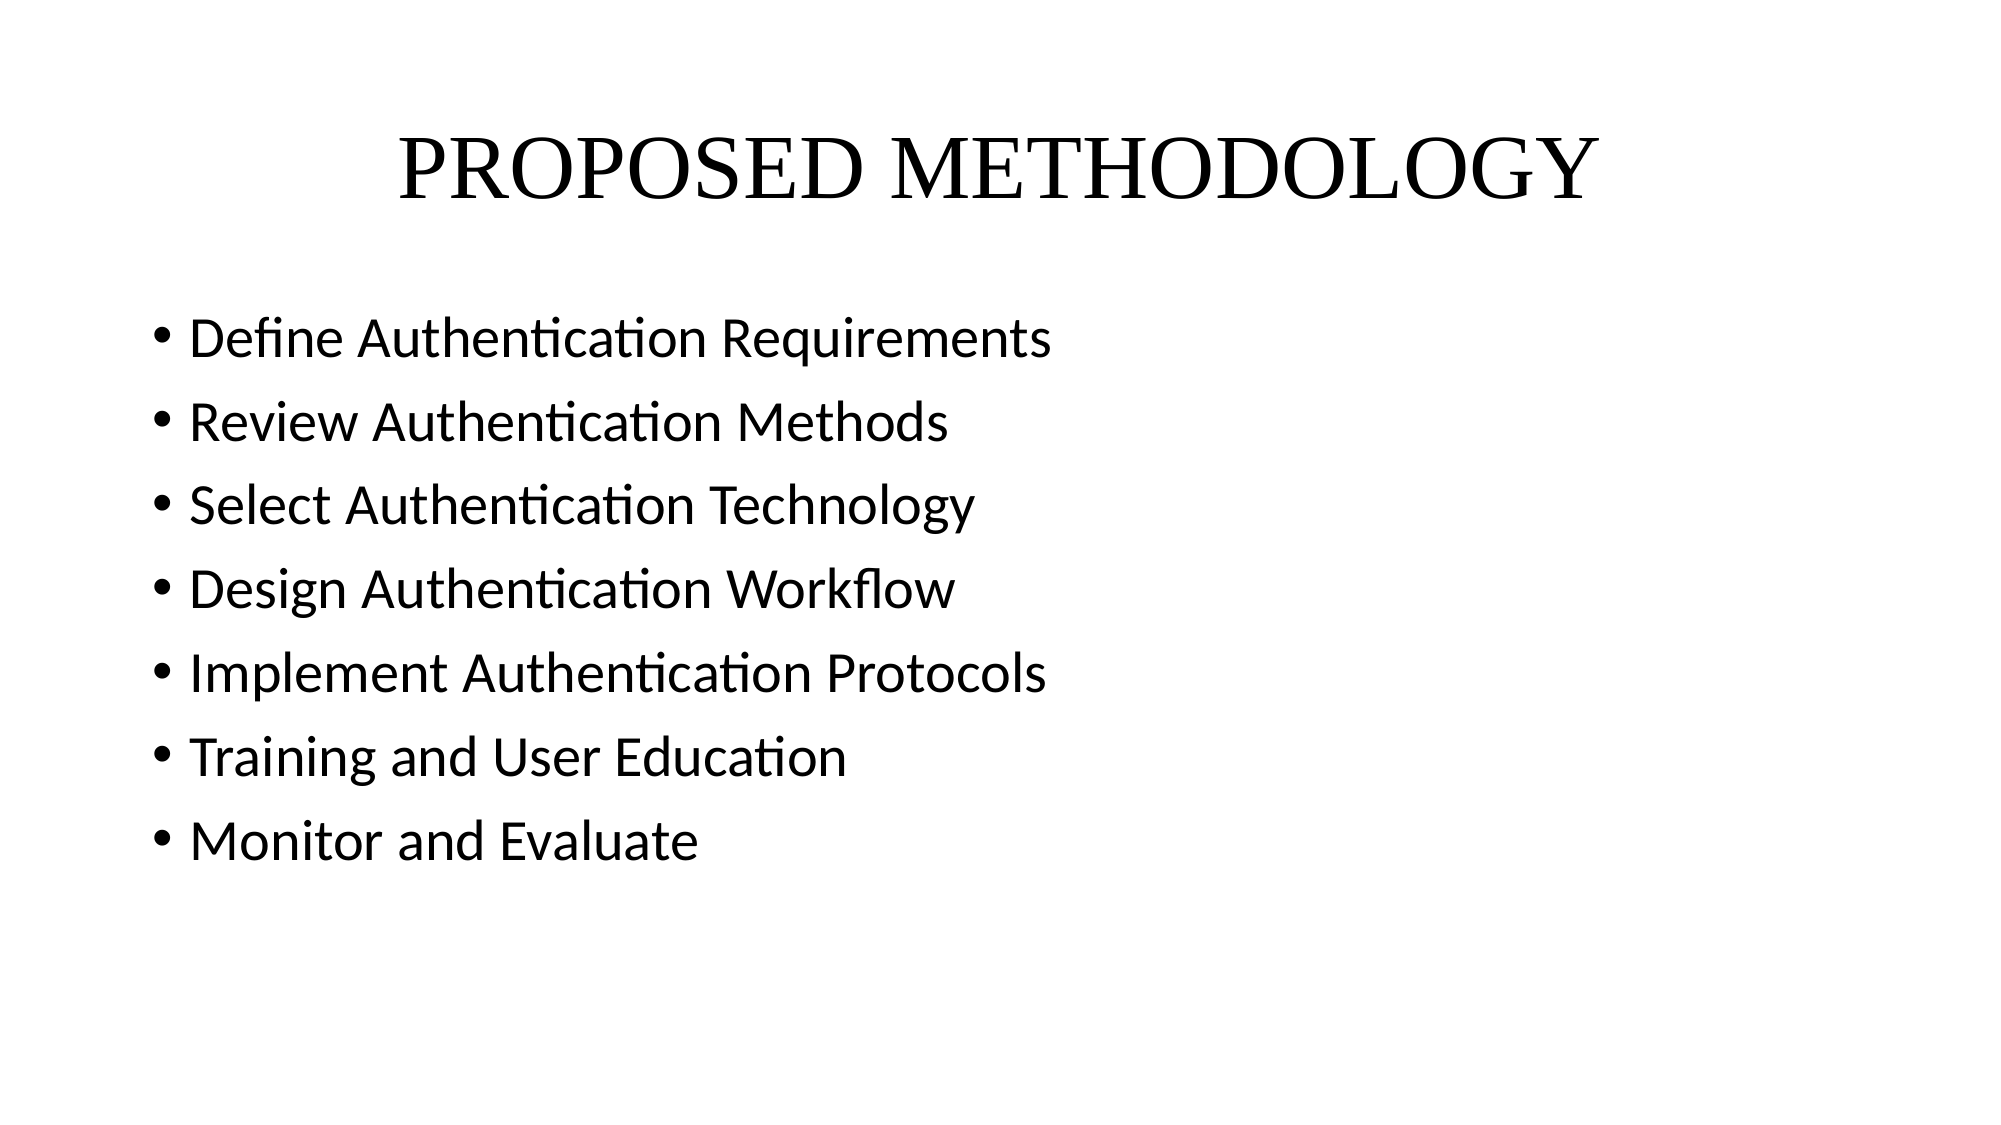

# PROPOSED METHODOLOGY
Define Authentication Requirements
Review Authentication Methods
Select Authentication Technology
Design Authentication Workflow
Implement Authentication Protocols
Training and User Education
Monitor and Evaluate